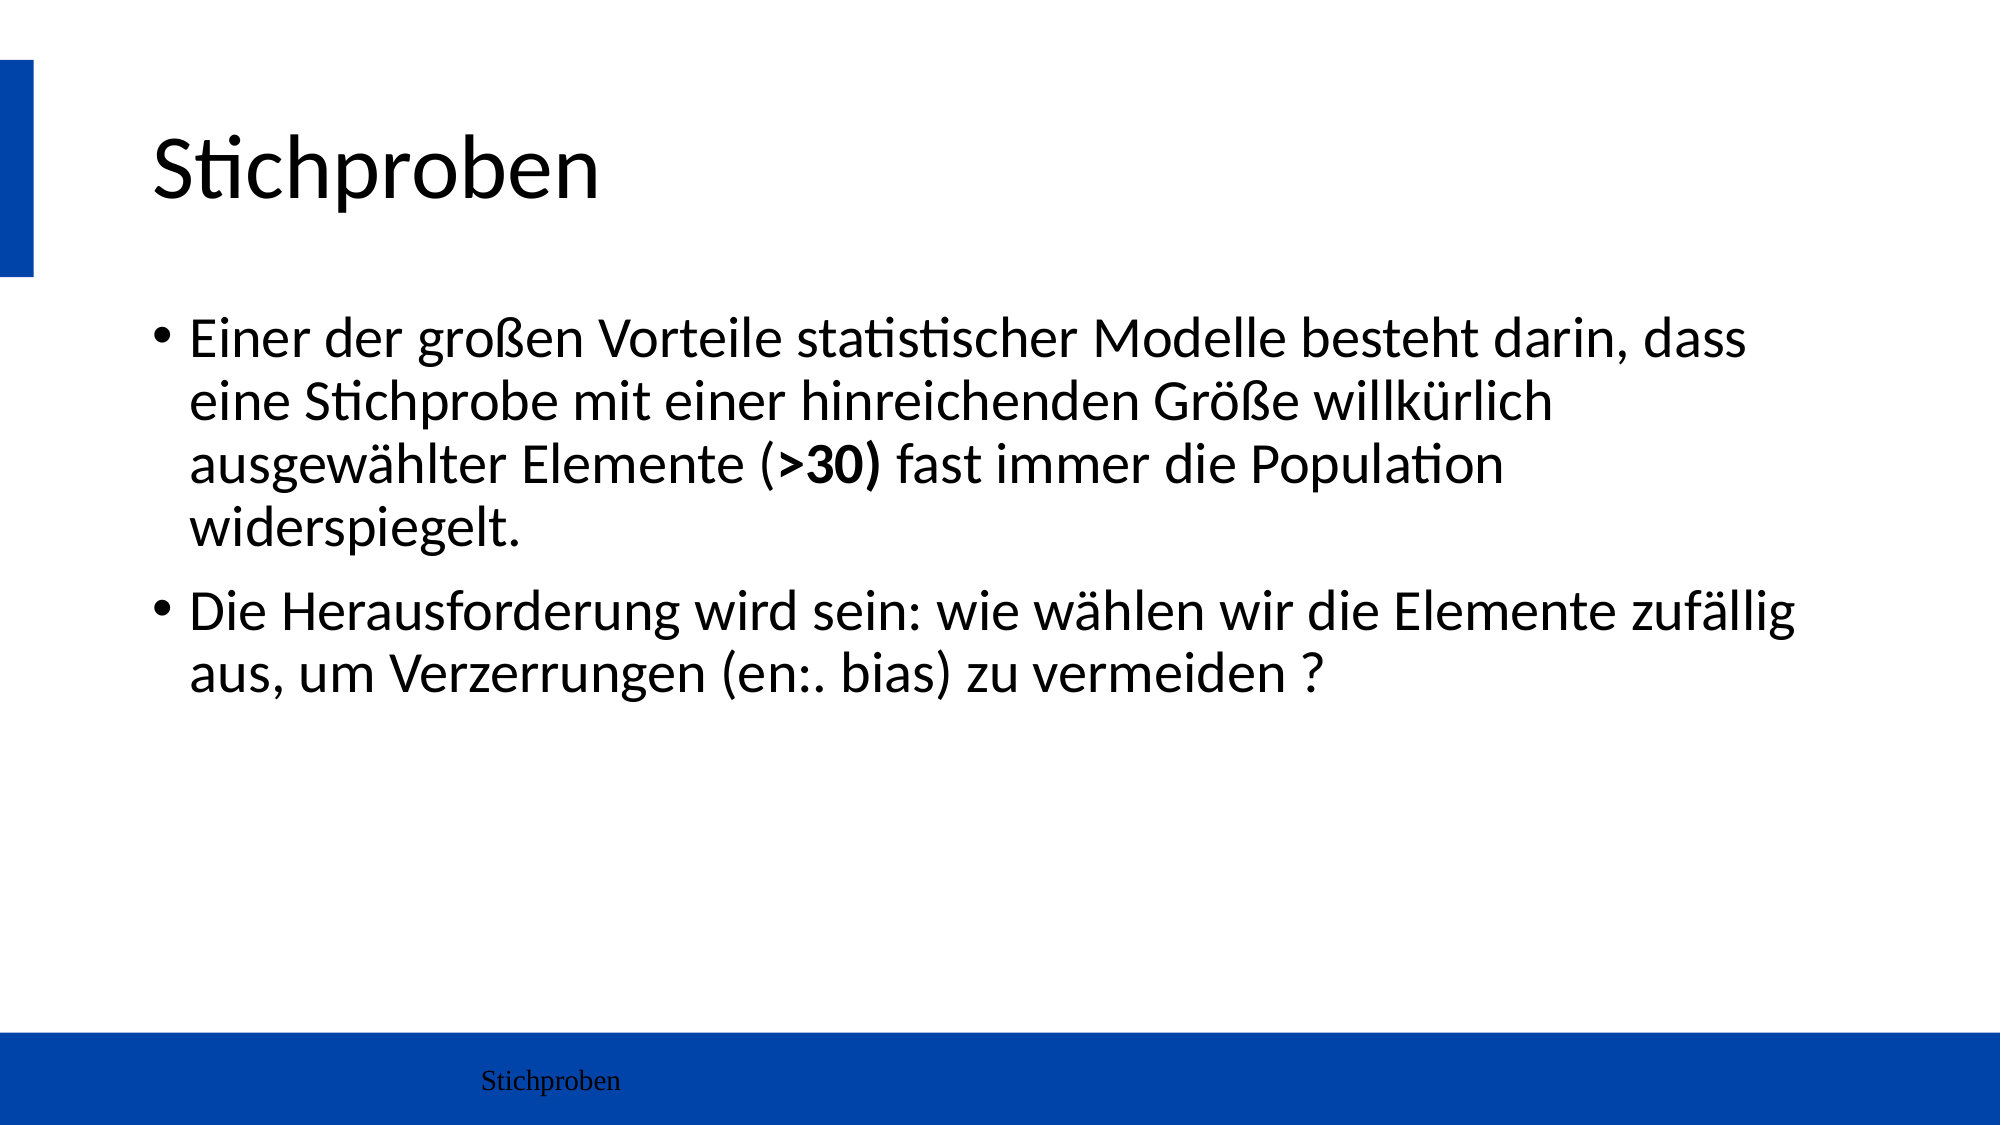

# Stichproben
Einer der großen Vorteile statistischer Modelle besteht darin, dass eine Stichprobe mit einer hinreichenden Größe willkürlich ausgewählter Elemente (>30) fast immer die Population widerspiegelt.
Die Herausforderung wird sein: wie wählen wir die Elemente zufällig aus, um Verzerrungen (en:. bias) zu vermeiden ?
Stichproben